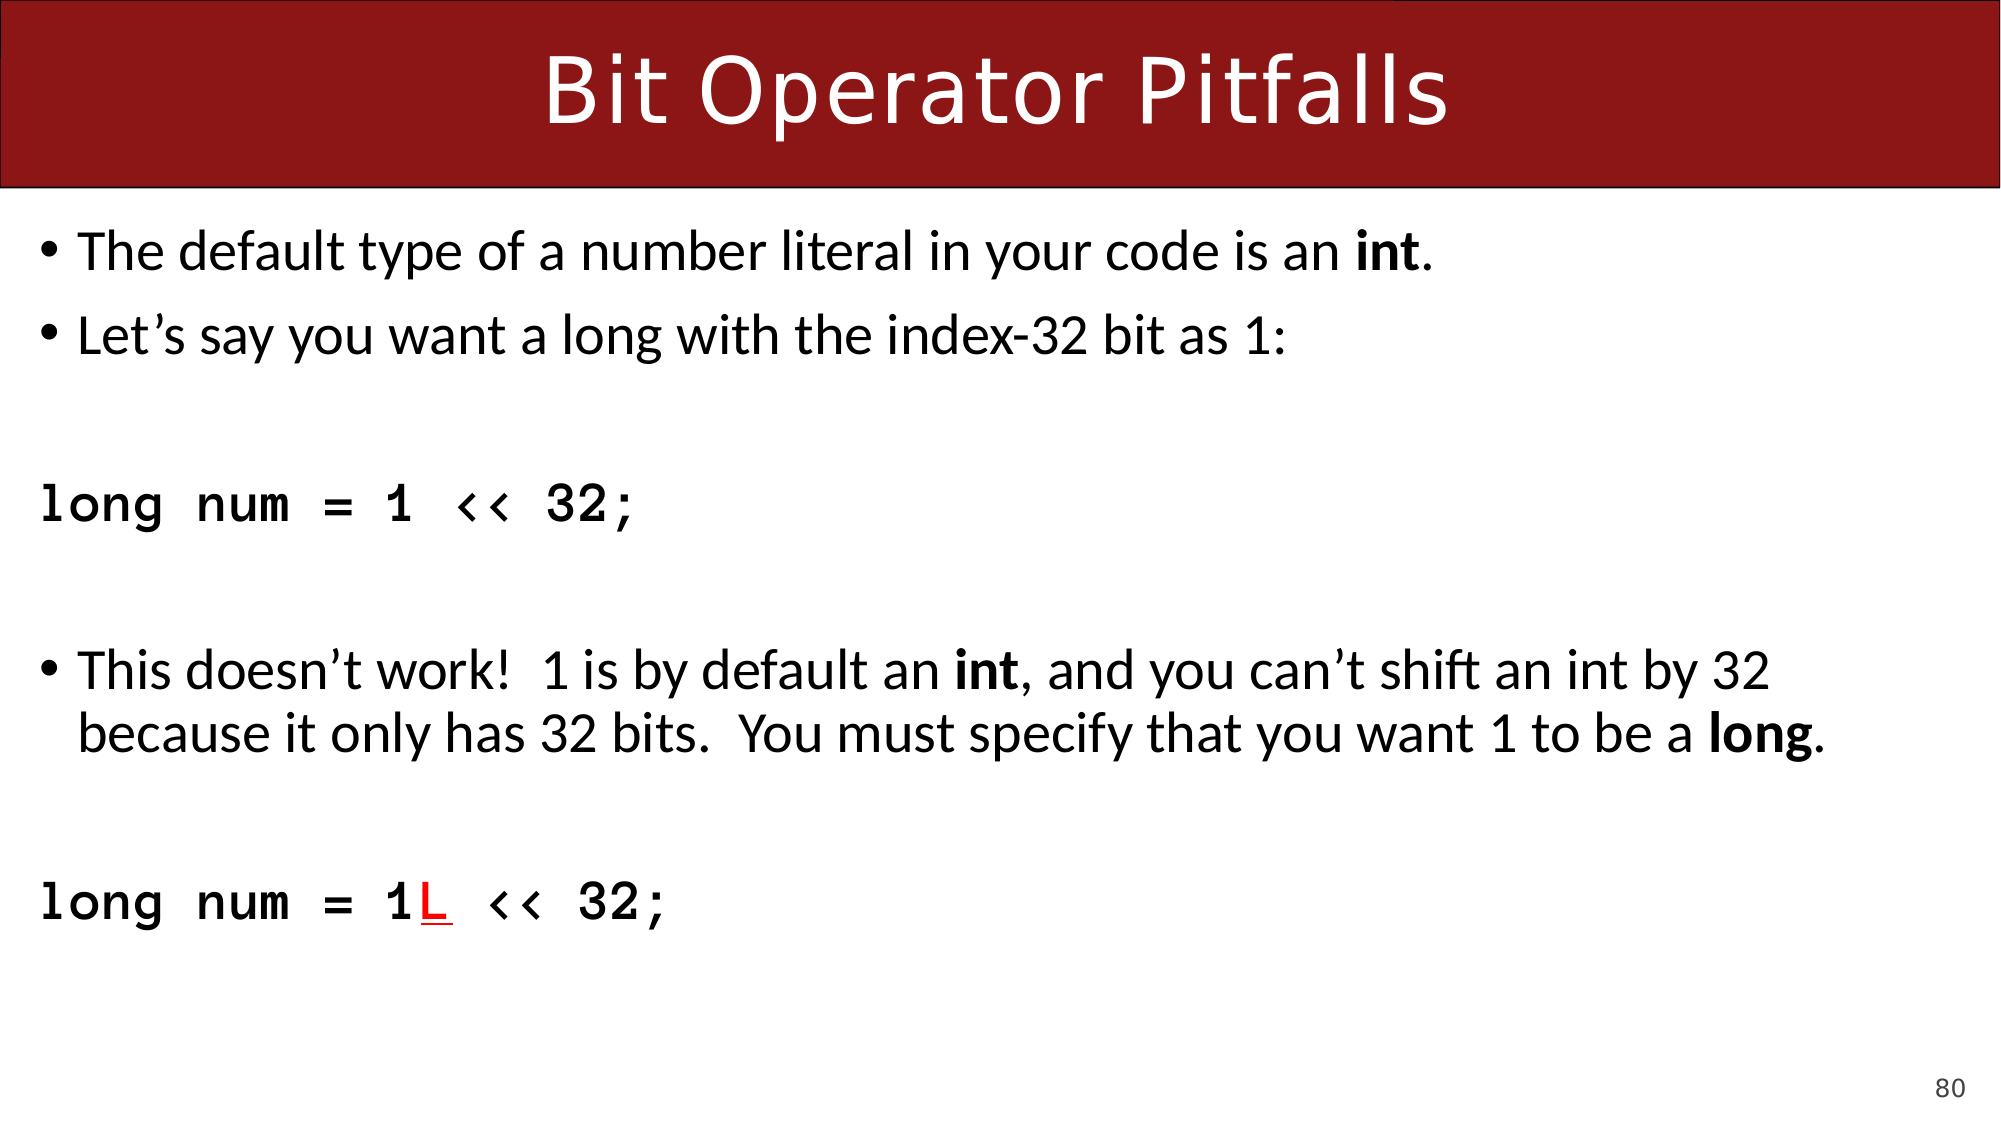

# Bit Operator Pitfalls
The default type of a number literal in your code is an int.
Let’s say you want a long with the index-32 bit as 1:

long num = 1 << 32;

This doesn’t work!  1 is by default an int, and you can’t shift an int by 32 because it only has 32 bits.  You must specify that you want 1 to be a long.

long num = 1L << 32;